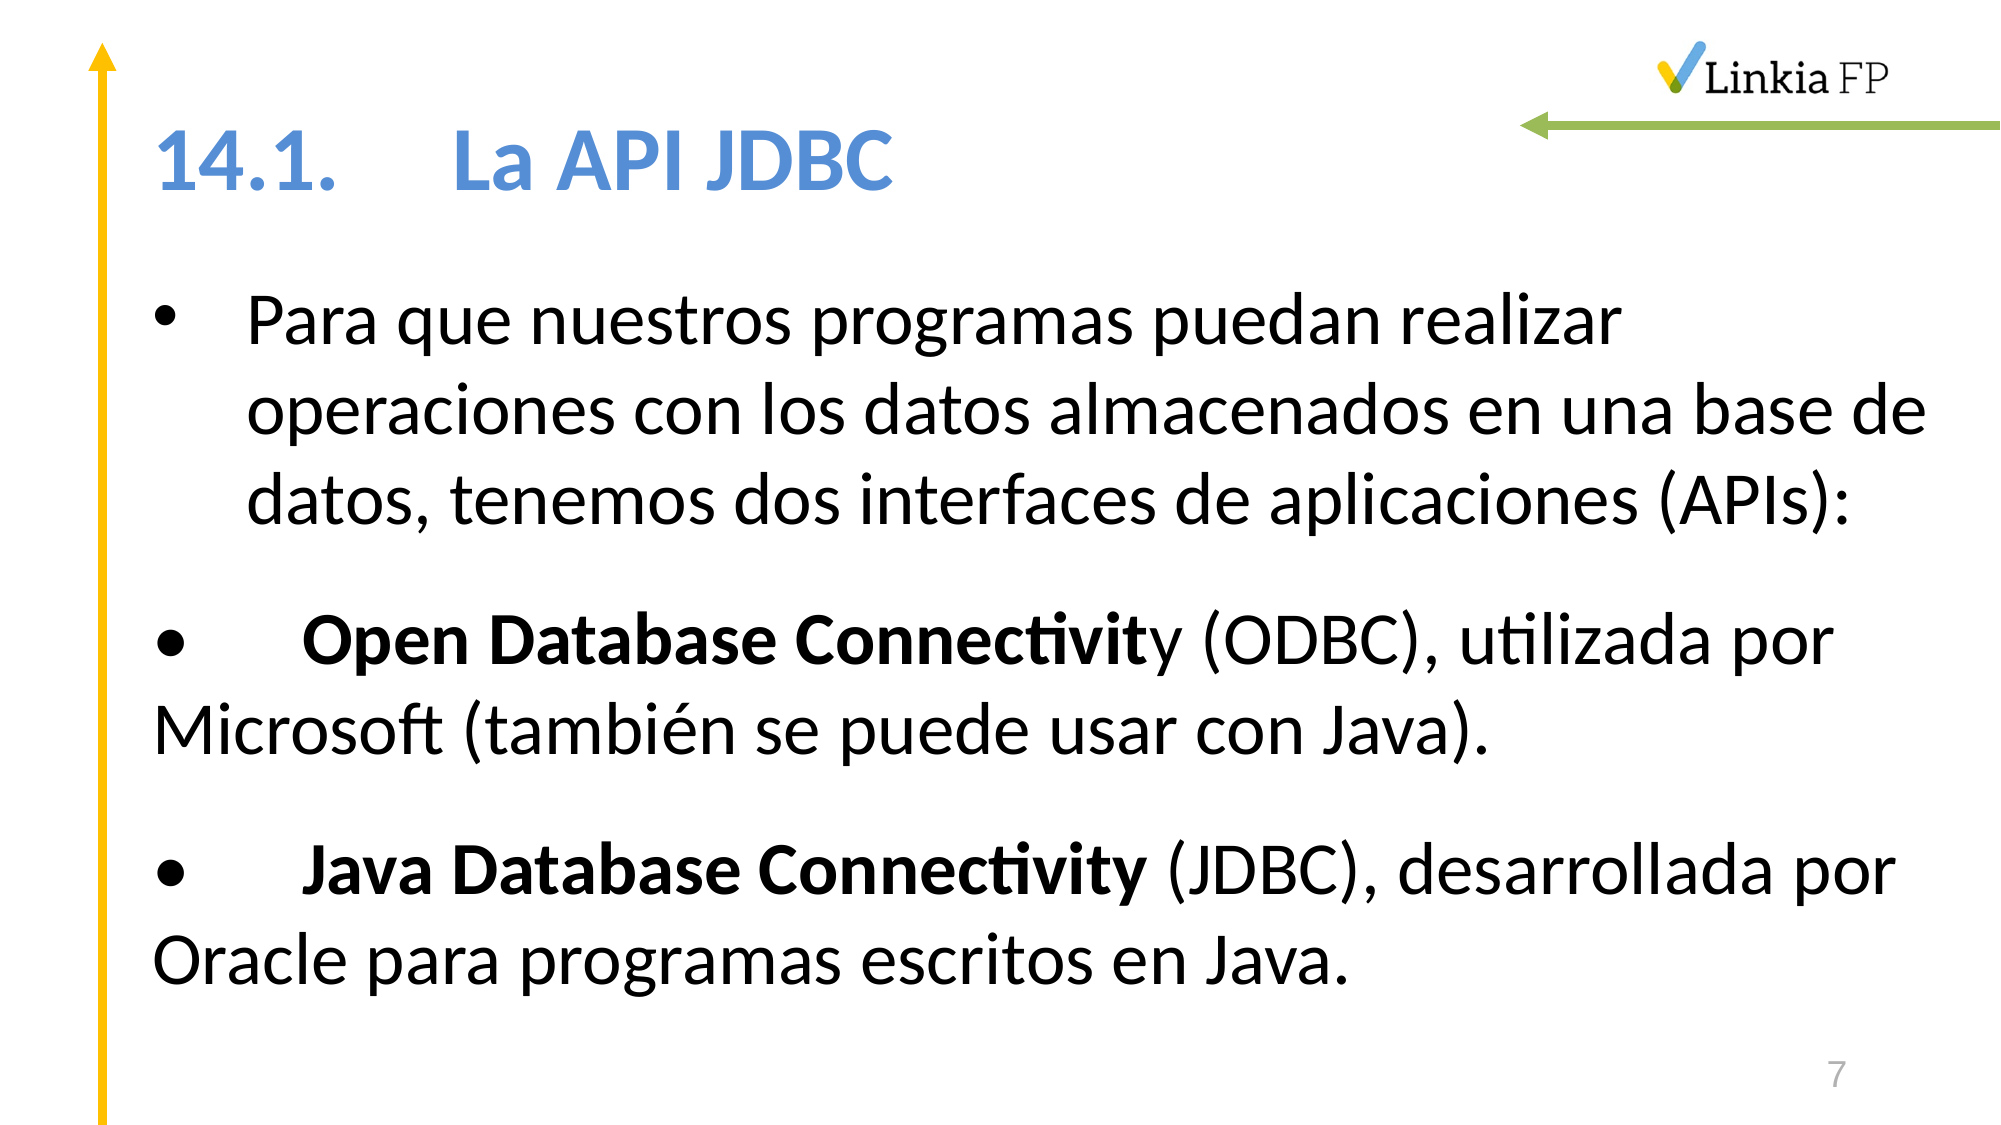

# 14.1.	La API JDBC
Para que nuestros programas puedan realizar operaciones con los datos almacenados en una base de datos, tenemos dos interfaces de aplicaciones (APIs):
•	Open Database Connectivity (ODBC), utilizada por Microsoft (también se puede usar con Java).
•	Java Database Connectivity (JDBC), desarrollada por Oracle para programas escritos en Java.
7